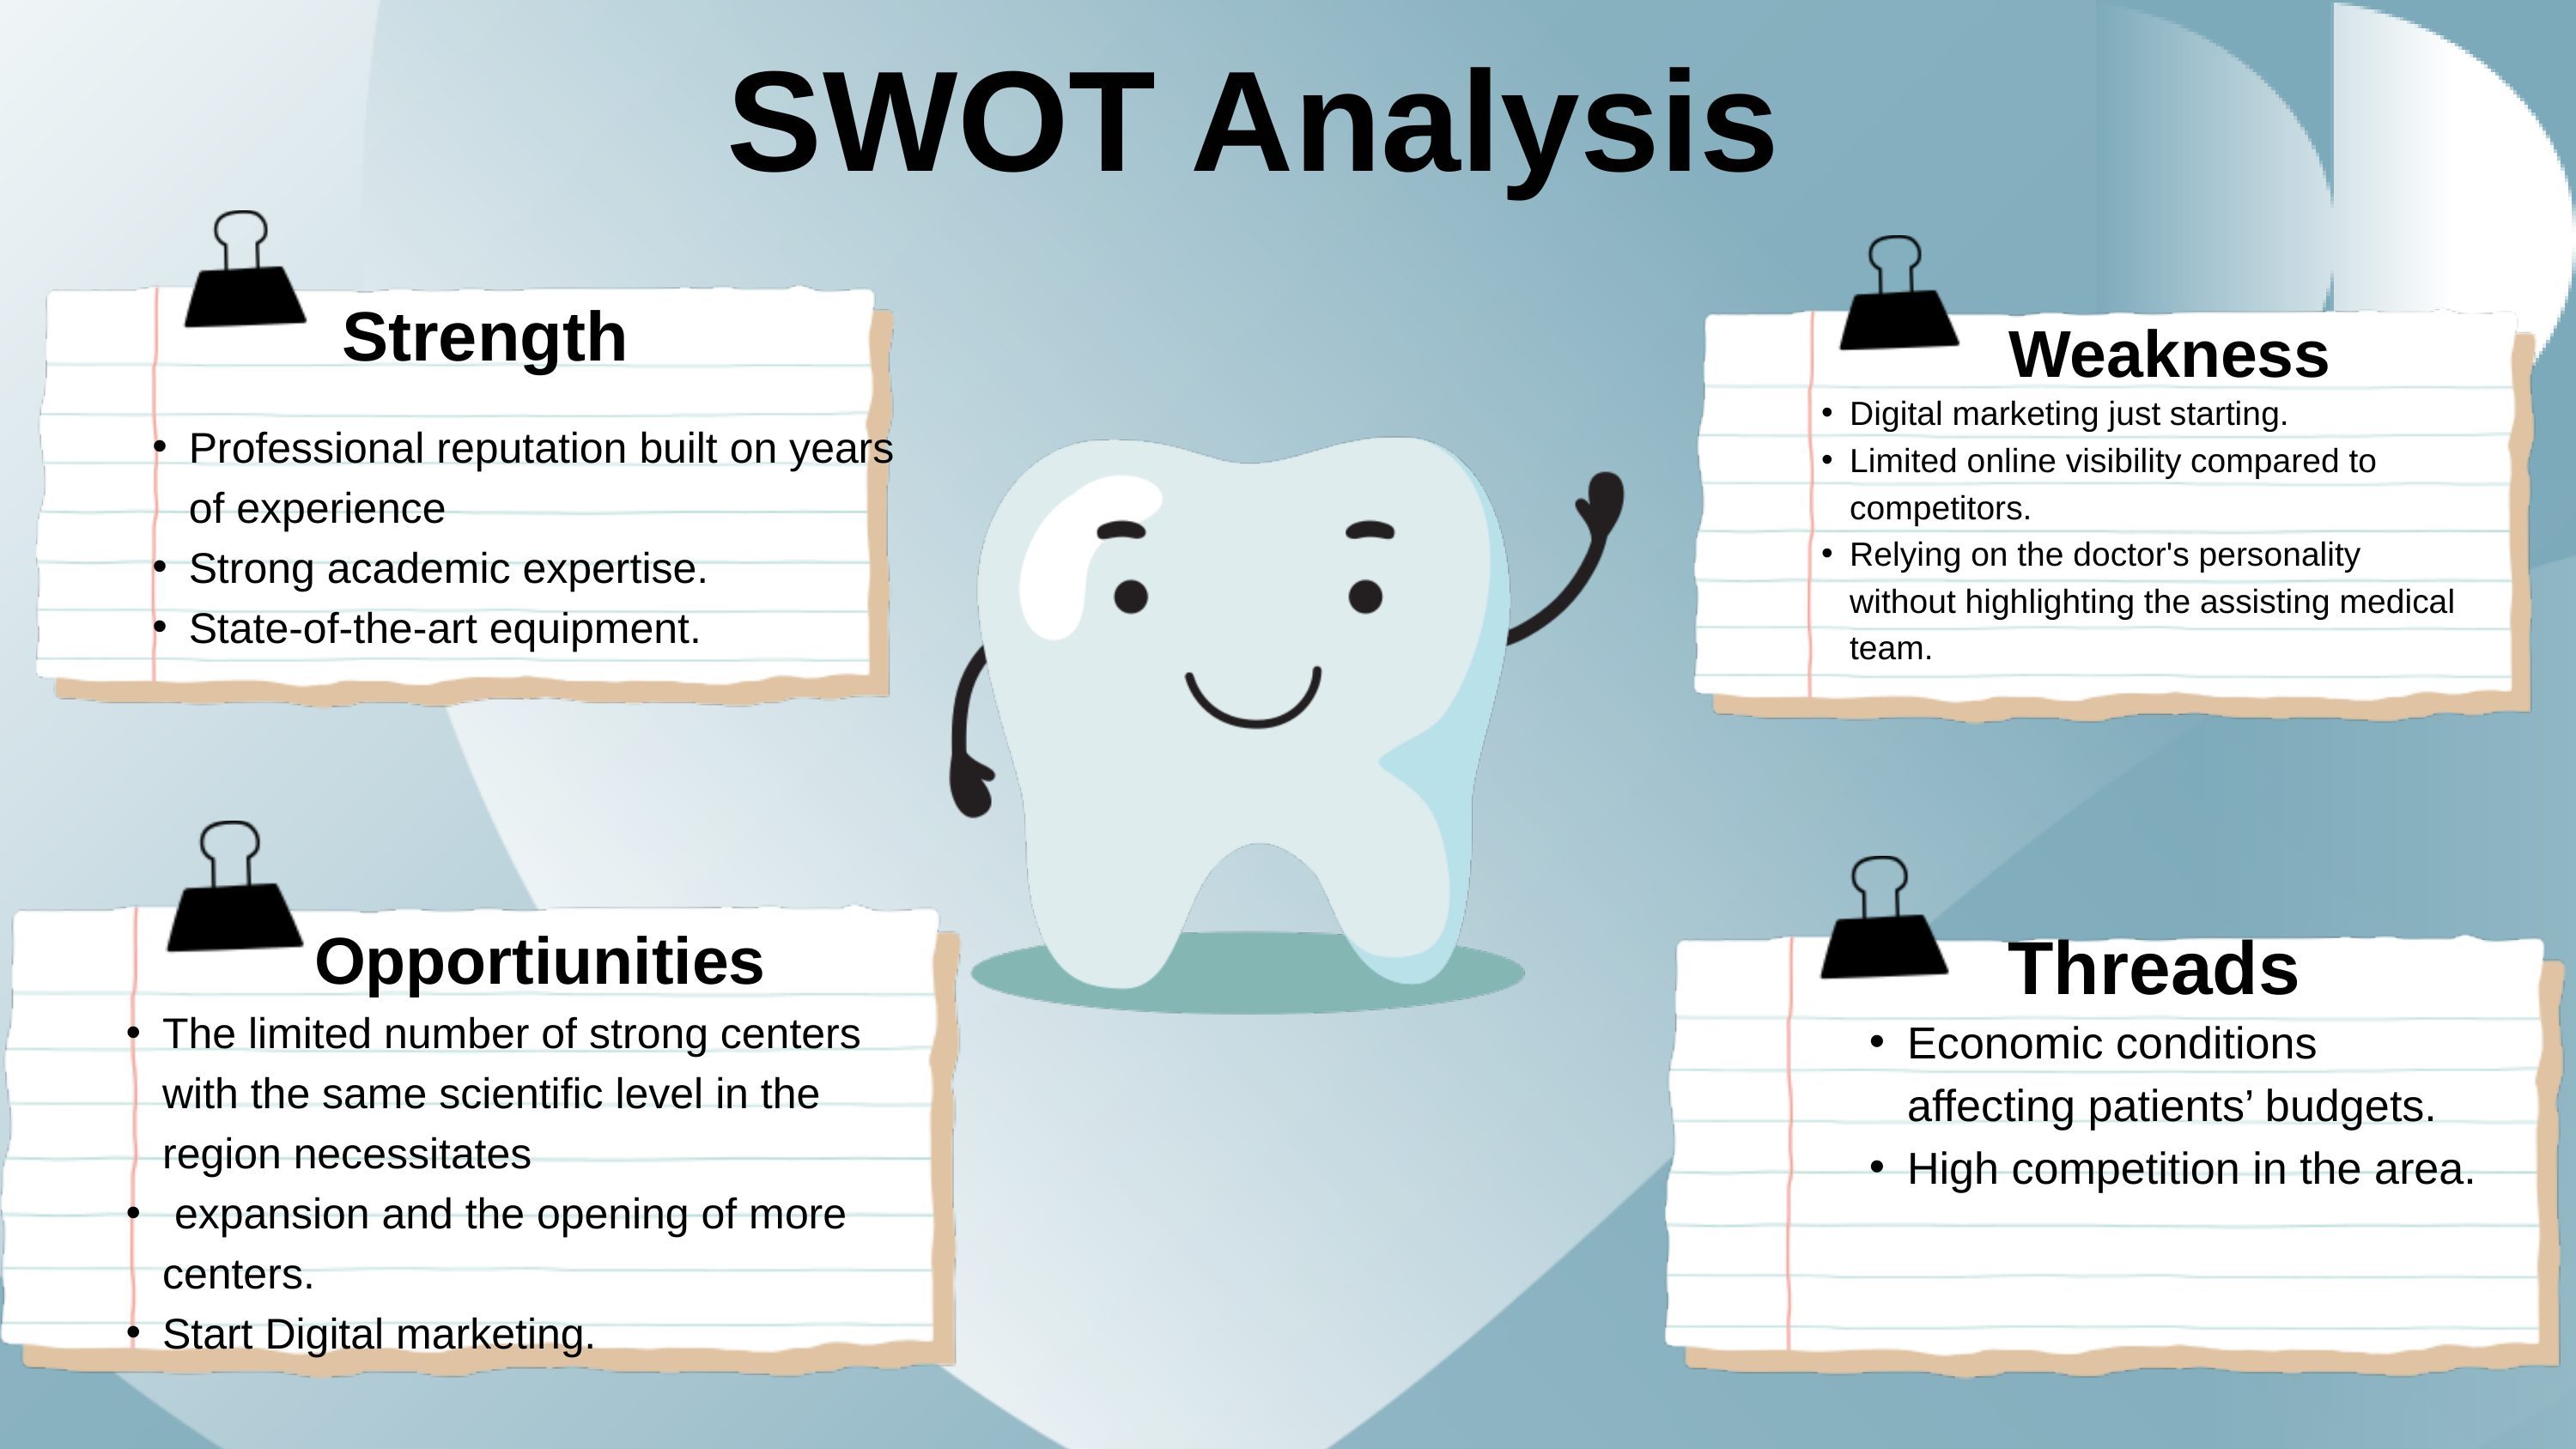

SWOT Analysis

Strength
Weakness
Digital marketing just starting.
Limited online visibility compared to competitors.
Relying on the doctor's personality without highlighting the assisting medical team.
Professional reputation built on years of experience
Strong academic expertise.
State-of-the-art equipment.

Threads
Opportiunities

Economic conditions affecting patients’ budgets.
High competition in the area.
The limited number of strong centers with the same scientific level in the region necessitates
 expansion and the opening of more centers.
Start Digital marketing.